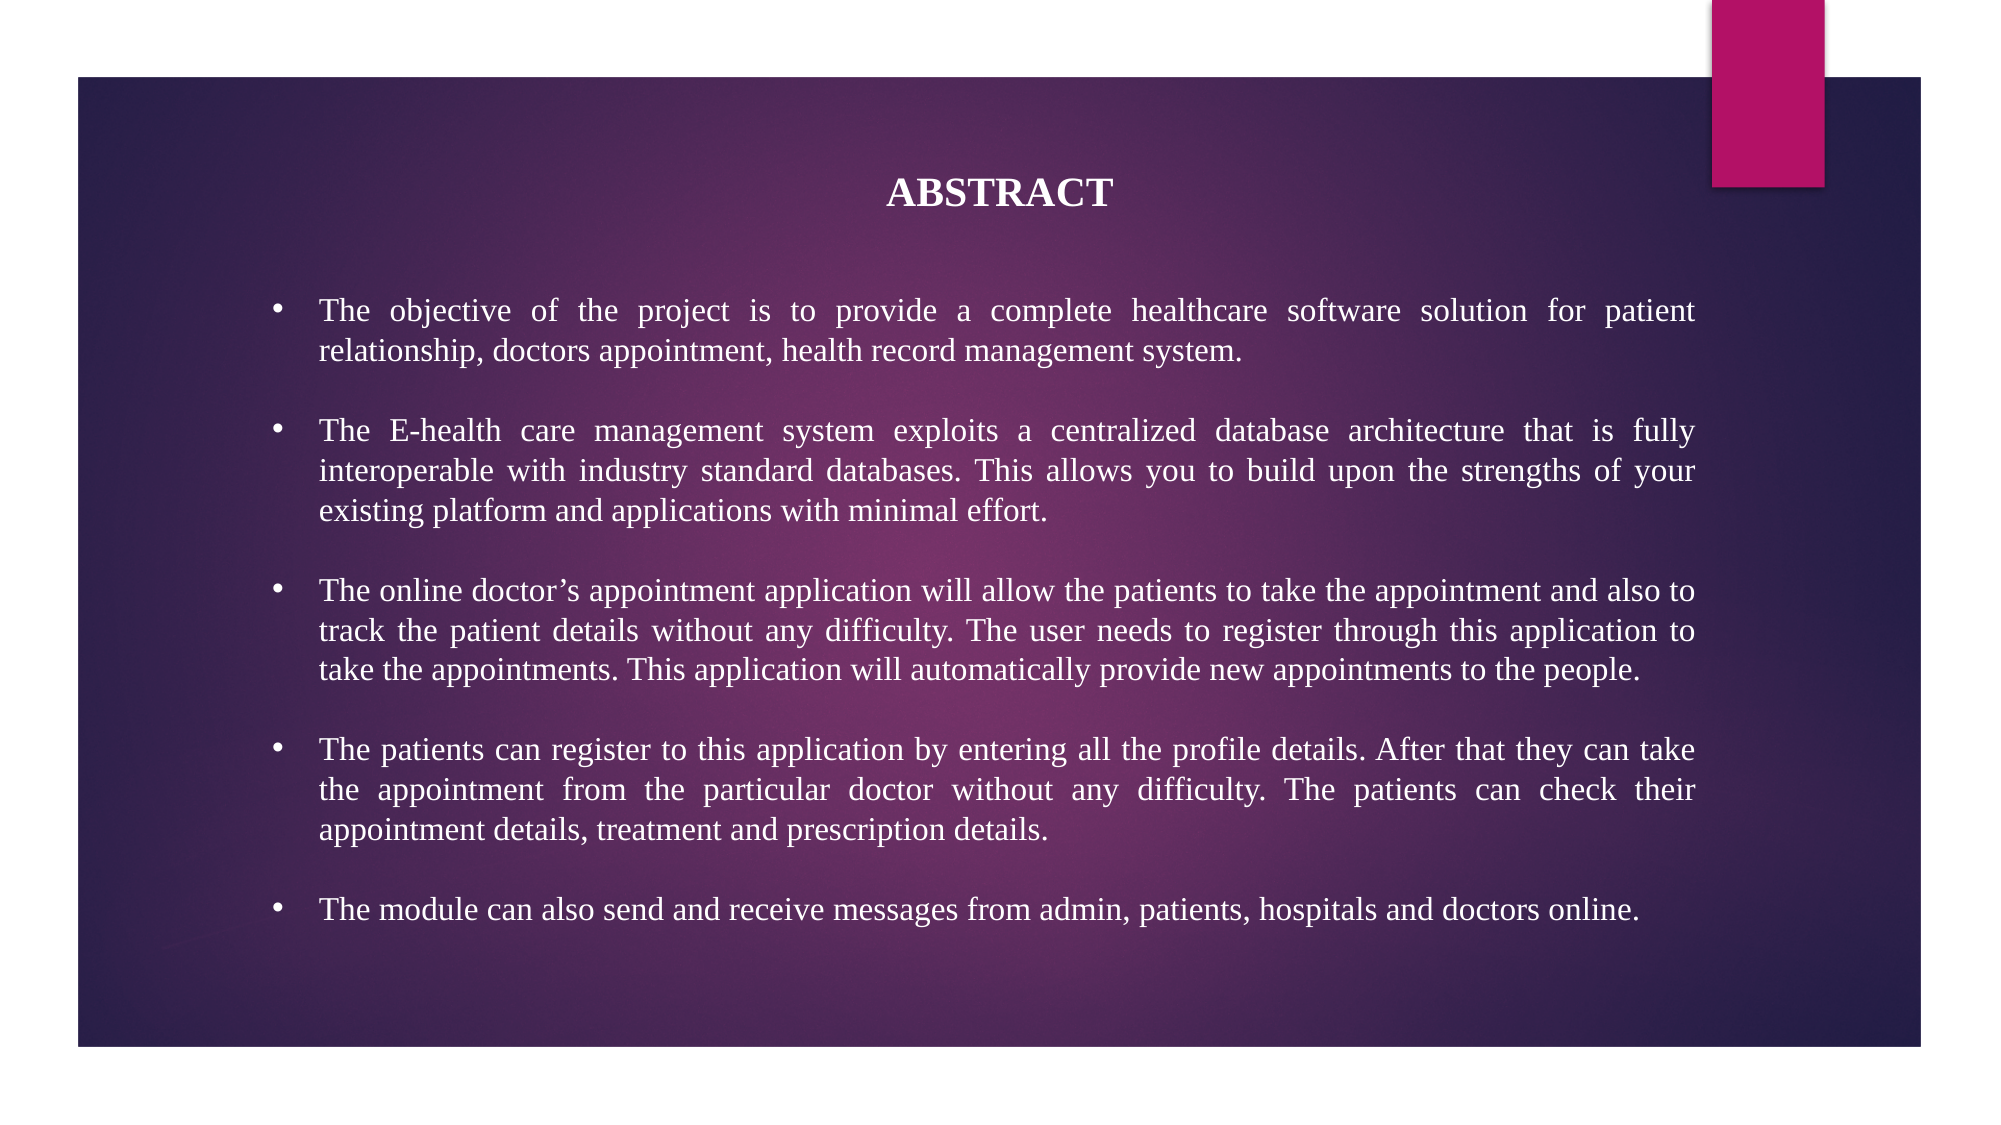

ABSTRACT
The objective of the project is to provide a complete healthcare software solution for patient relationship, doctors appointment, health record management system.

The E-health care management system exploits a centralized database architecture that is fully interoperable with industry standard databases. This allows you to build upon the strengths of your existing platform and applications with minimal effort.

The online doctor’s appointment application will allow the patients to take the appointment and also to track the patient details without any difficulty. The user needs to register through this application to take the appointments. This application will automatically provide new appointments to the people.

The patients can register to this application by entering all the profile details. After that they can take the appointment from the particular doctor without any difficulty. The patients can check their appointment details, treatment and prescription details.

The module can also send and receive messages from admin, patients, hospitals and doctors online.